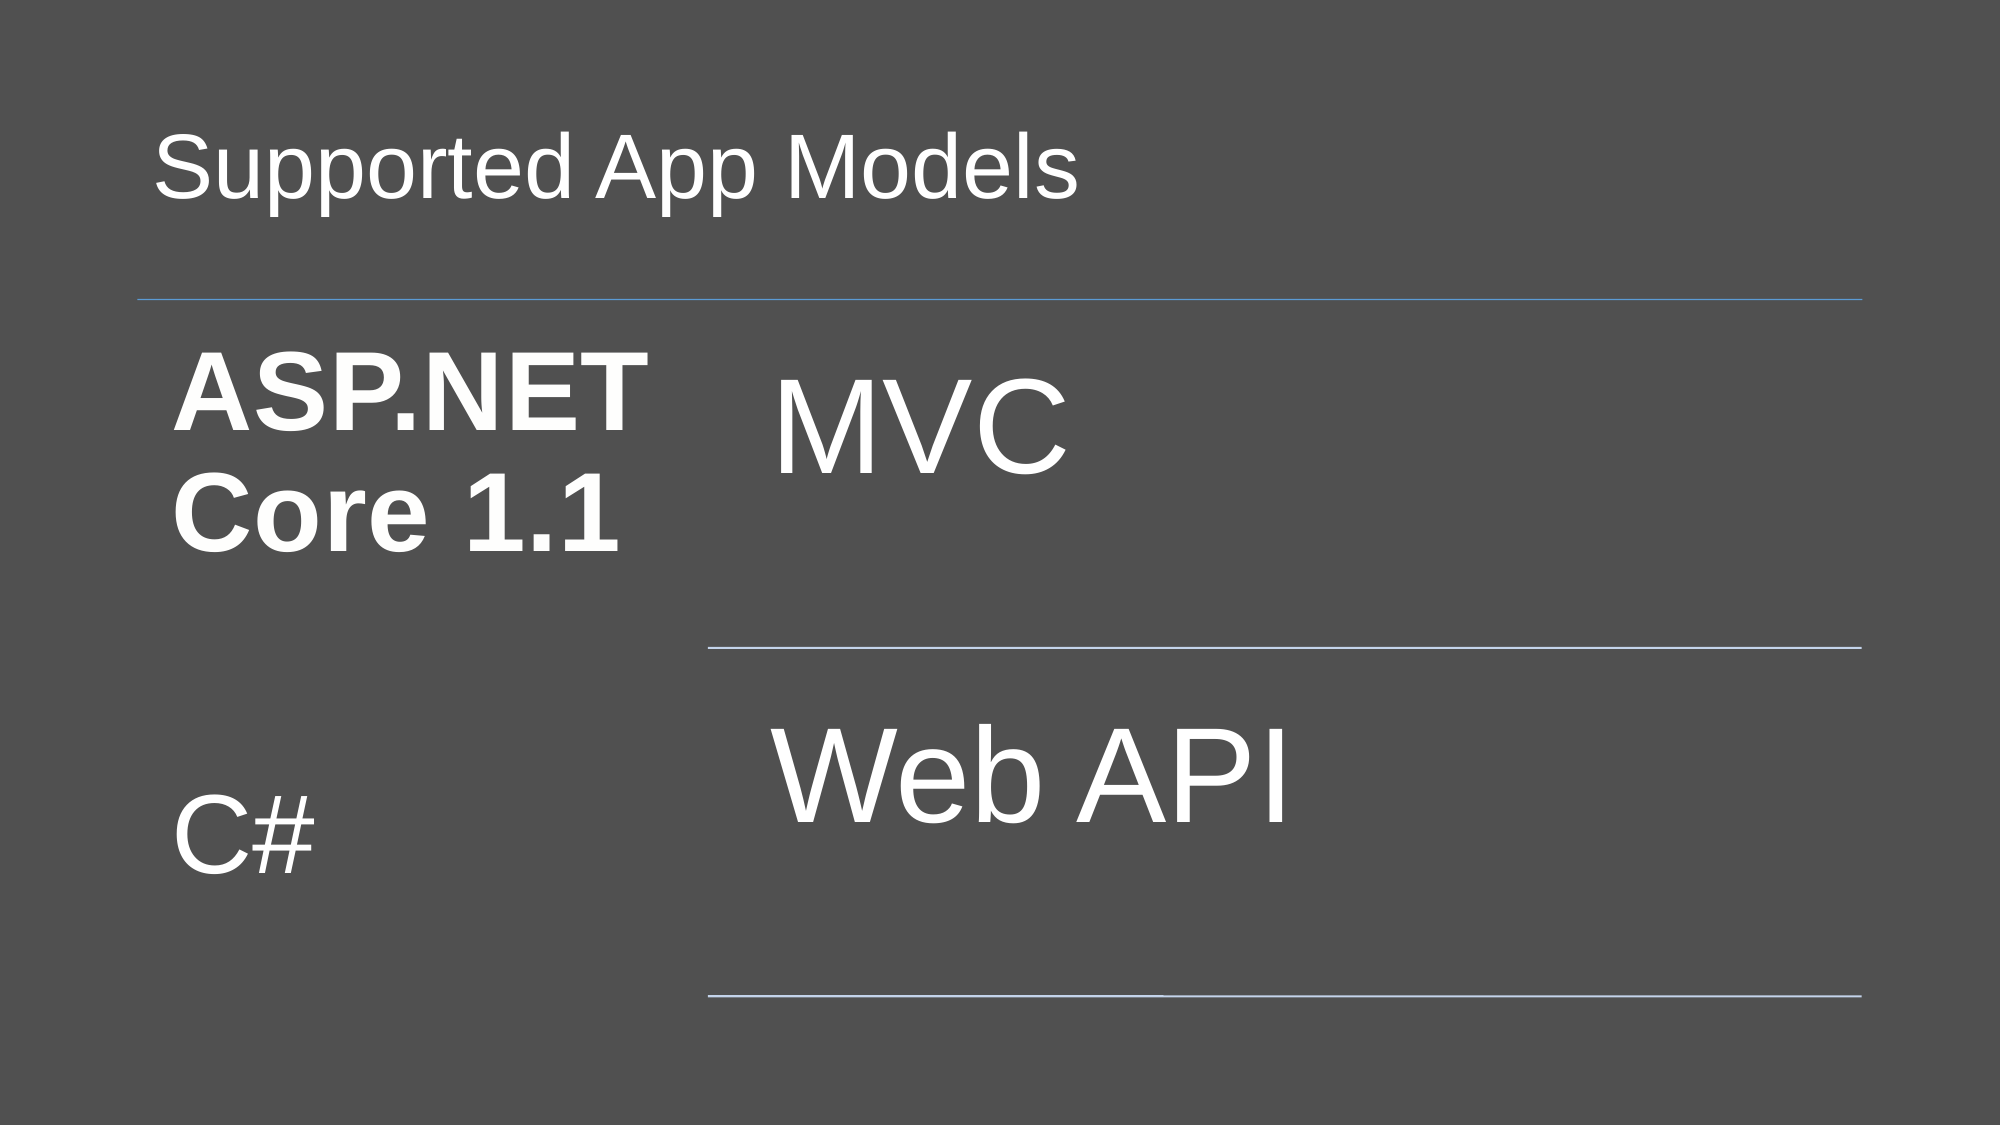

# Supported App Models
ASP.NET Core 1.1

C#
MVC
Web API